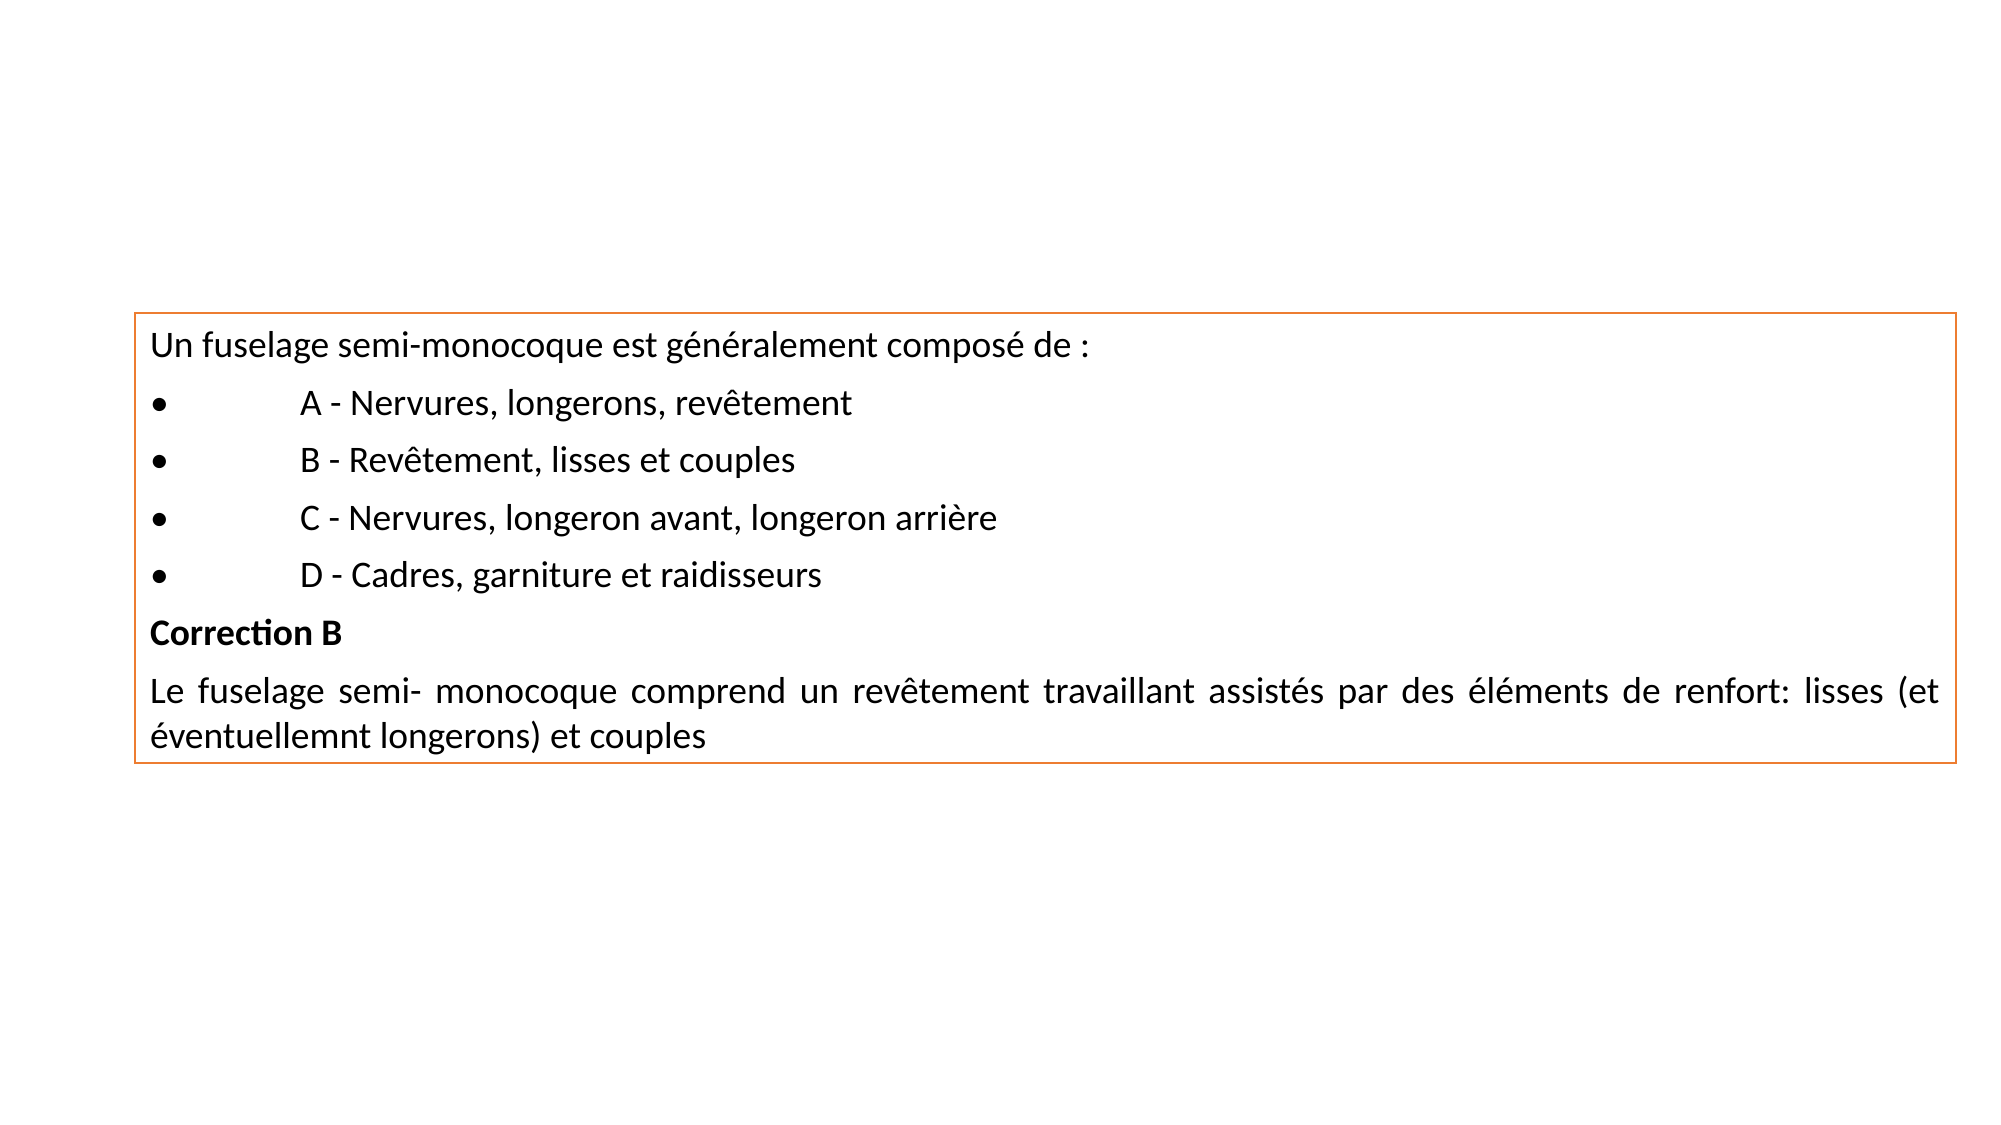

Un fuselage semi-monocoque est généralement composé de :
•	A - Nervures, longerons, revêtement
•	B - Revêtement, lisses et couples
•	C - Nervures, longeron avant, longeron arrière
•	D - Cadres, garniture et raidisseurs
Correction B
Le fuselage semi- monocoque comprend un revêtement travaillant assistés par des éléments de renfort: lisses (et éventuellemnt longerons) et couples